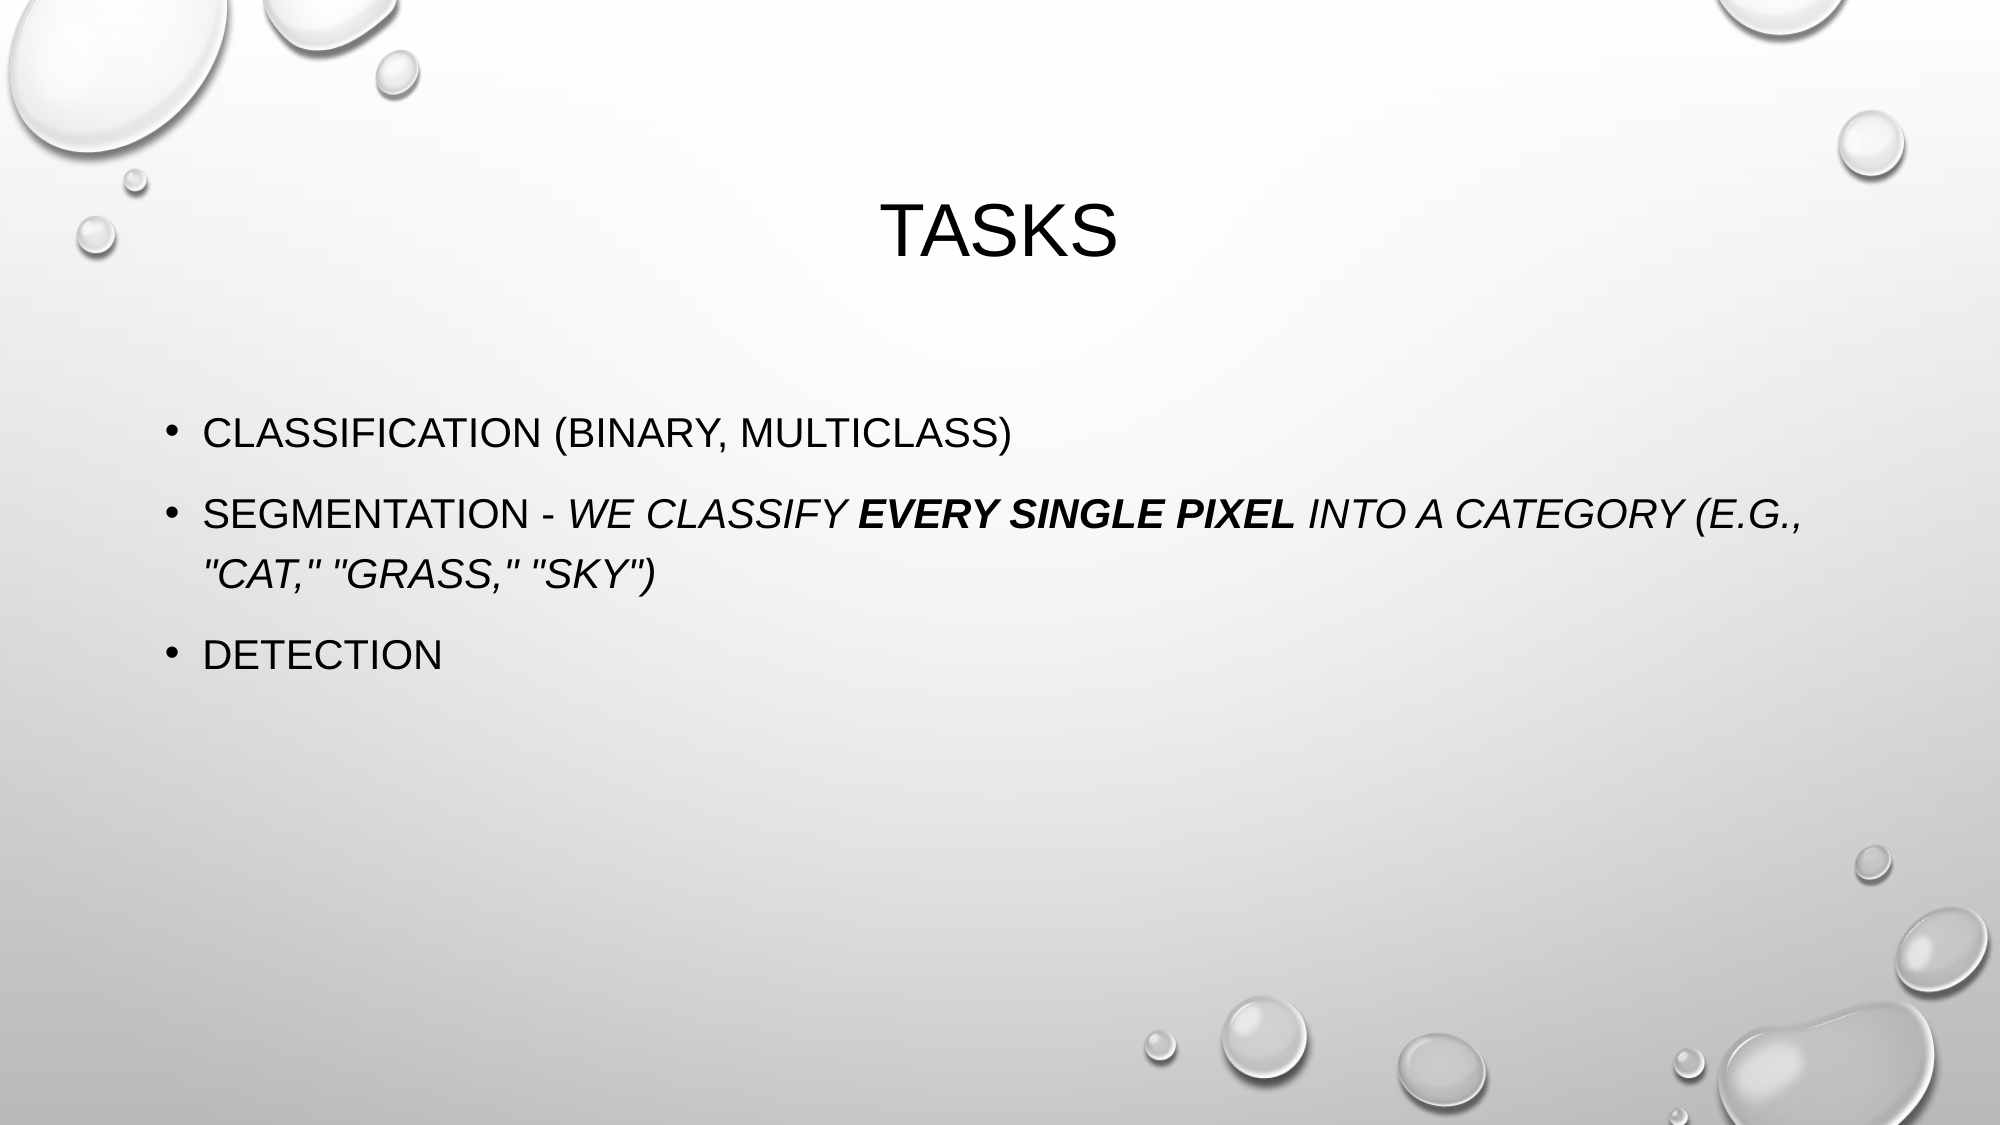

# Tasks
Classification (binary, multiclass)
Segmentation - we classify every single pixel into a category (e.g., "cat," "grass," "sky")
Detection